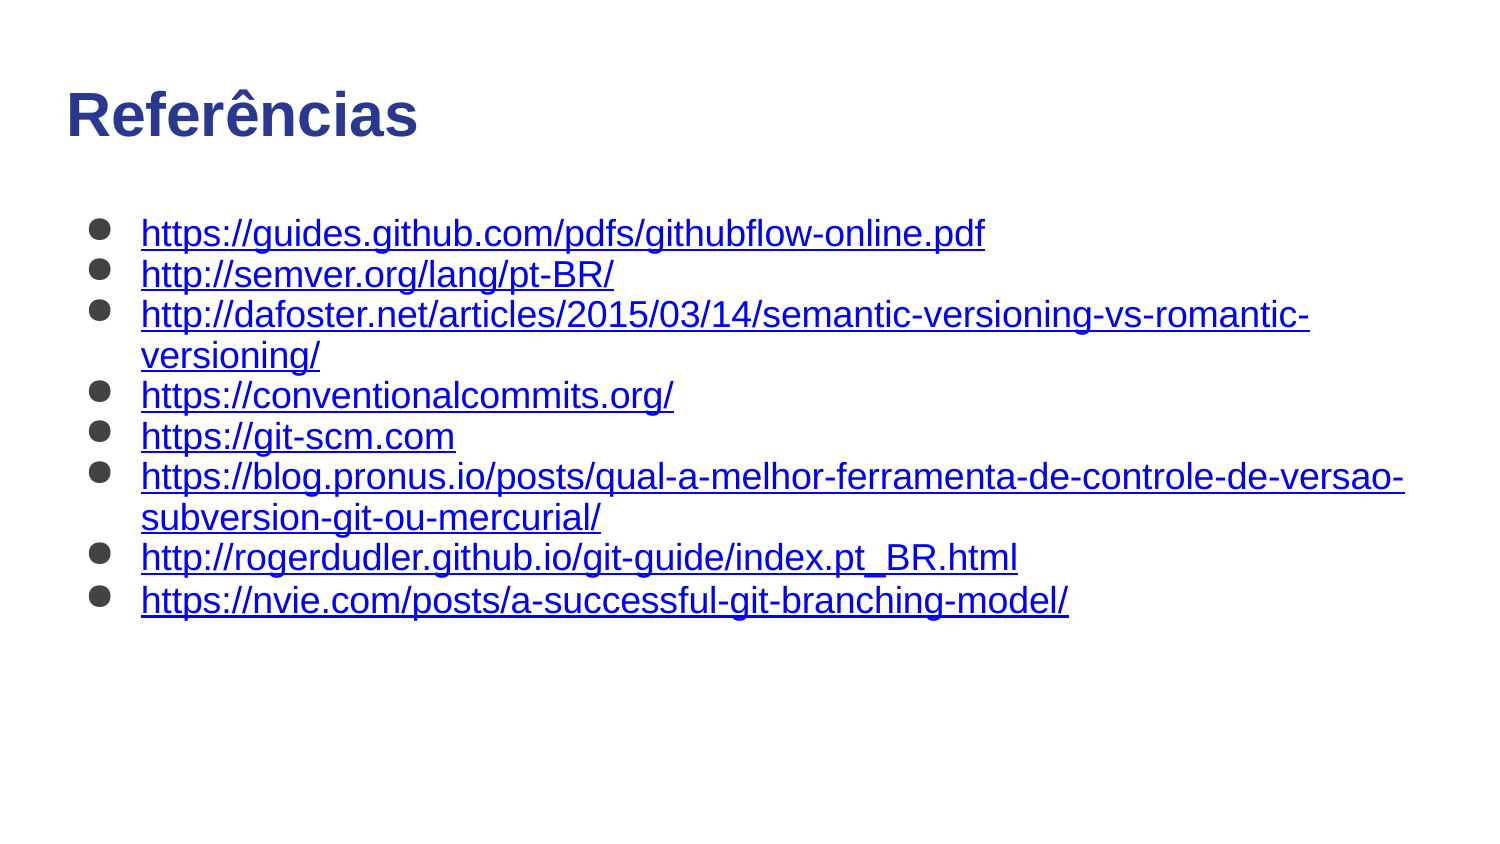

# Referências
https://guides.github.com/pdfs/githubflow-online.pdf
http://semver.org/lang/pt-BR/
http://dafoster.net/articles/2015/03/14/semantic-versioning-vs-romantic-
versioning/
https://conventionalcommits.org/
https://git-scm.com
https://blog.pronus.io/posts/qual-a-melhor-ferramenta-de-controle-de-versao-
subversion-git-ou-mercurial/
http://rogerdudler.github.io/git-guide/index.pt_BR.html
https://nvie.com/posts/a-successful-git-branching-model/